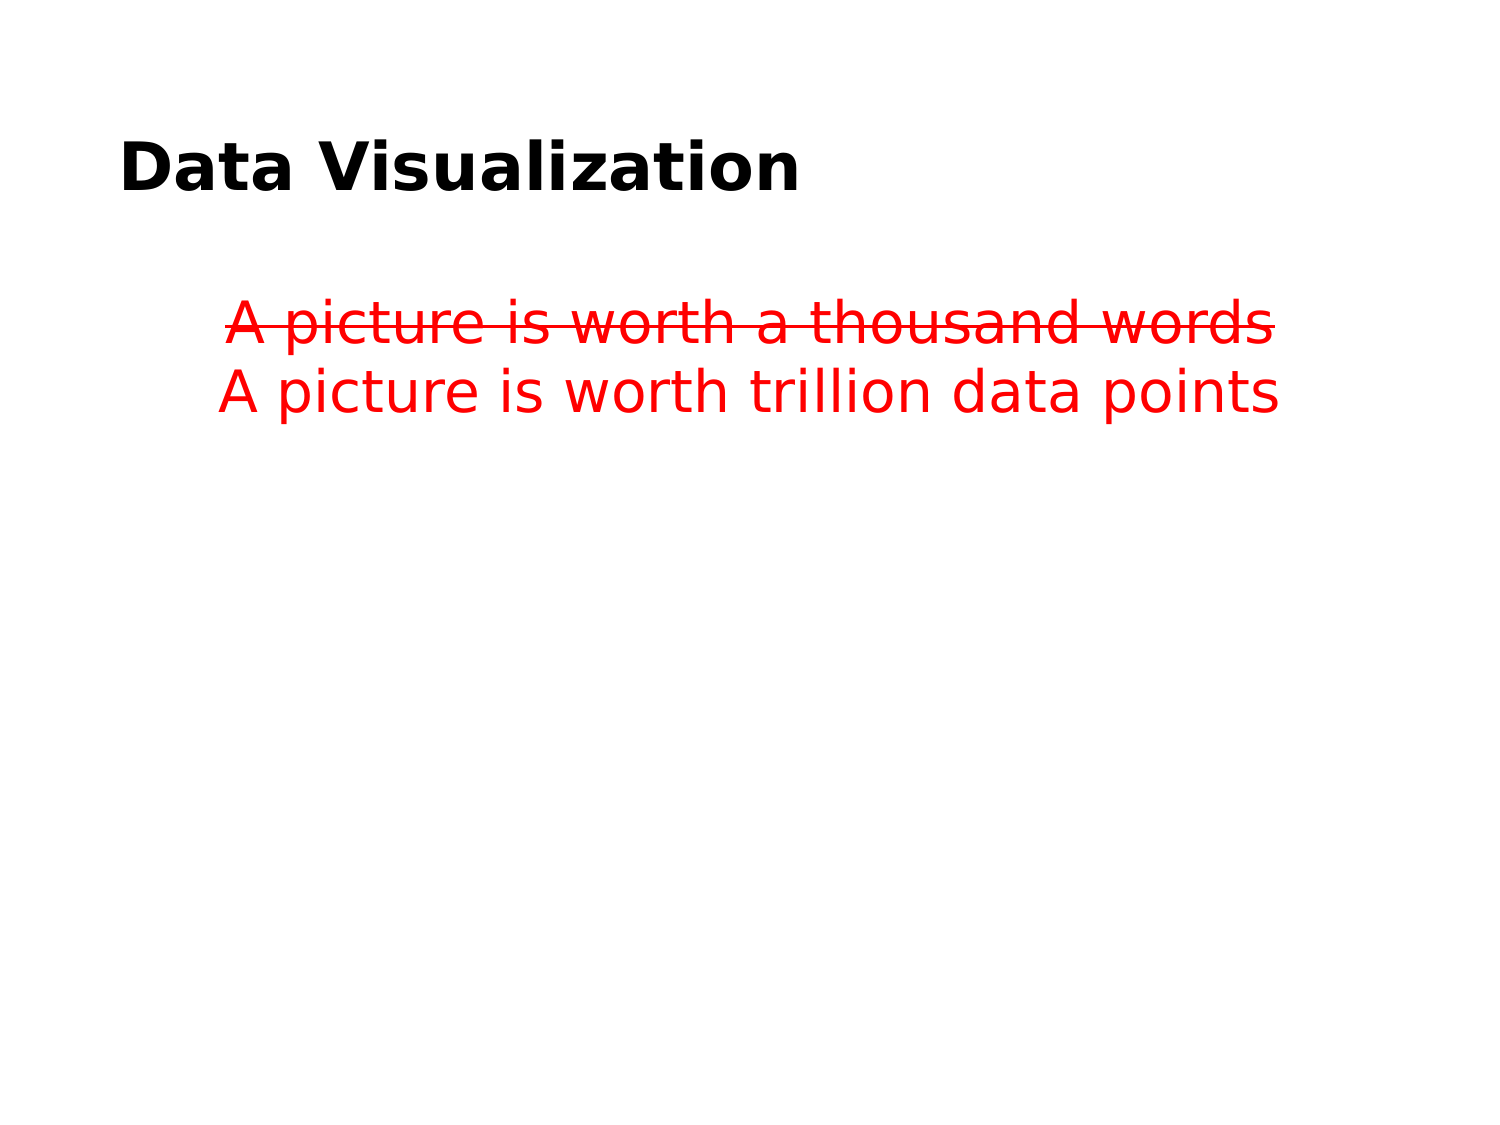

# Data Visualization
A picture is worth a thousand words
A picture is worth trillion data points